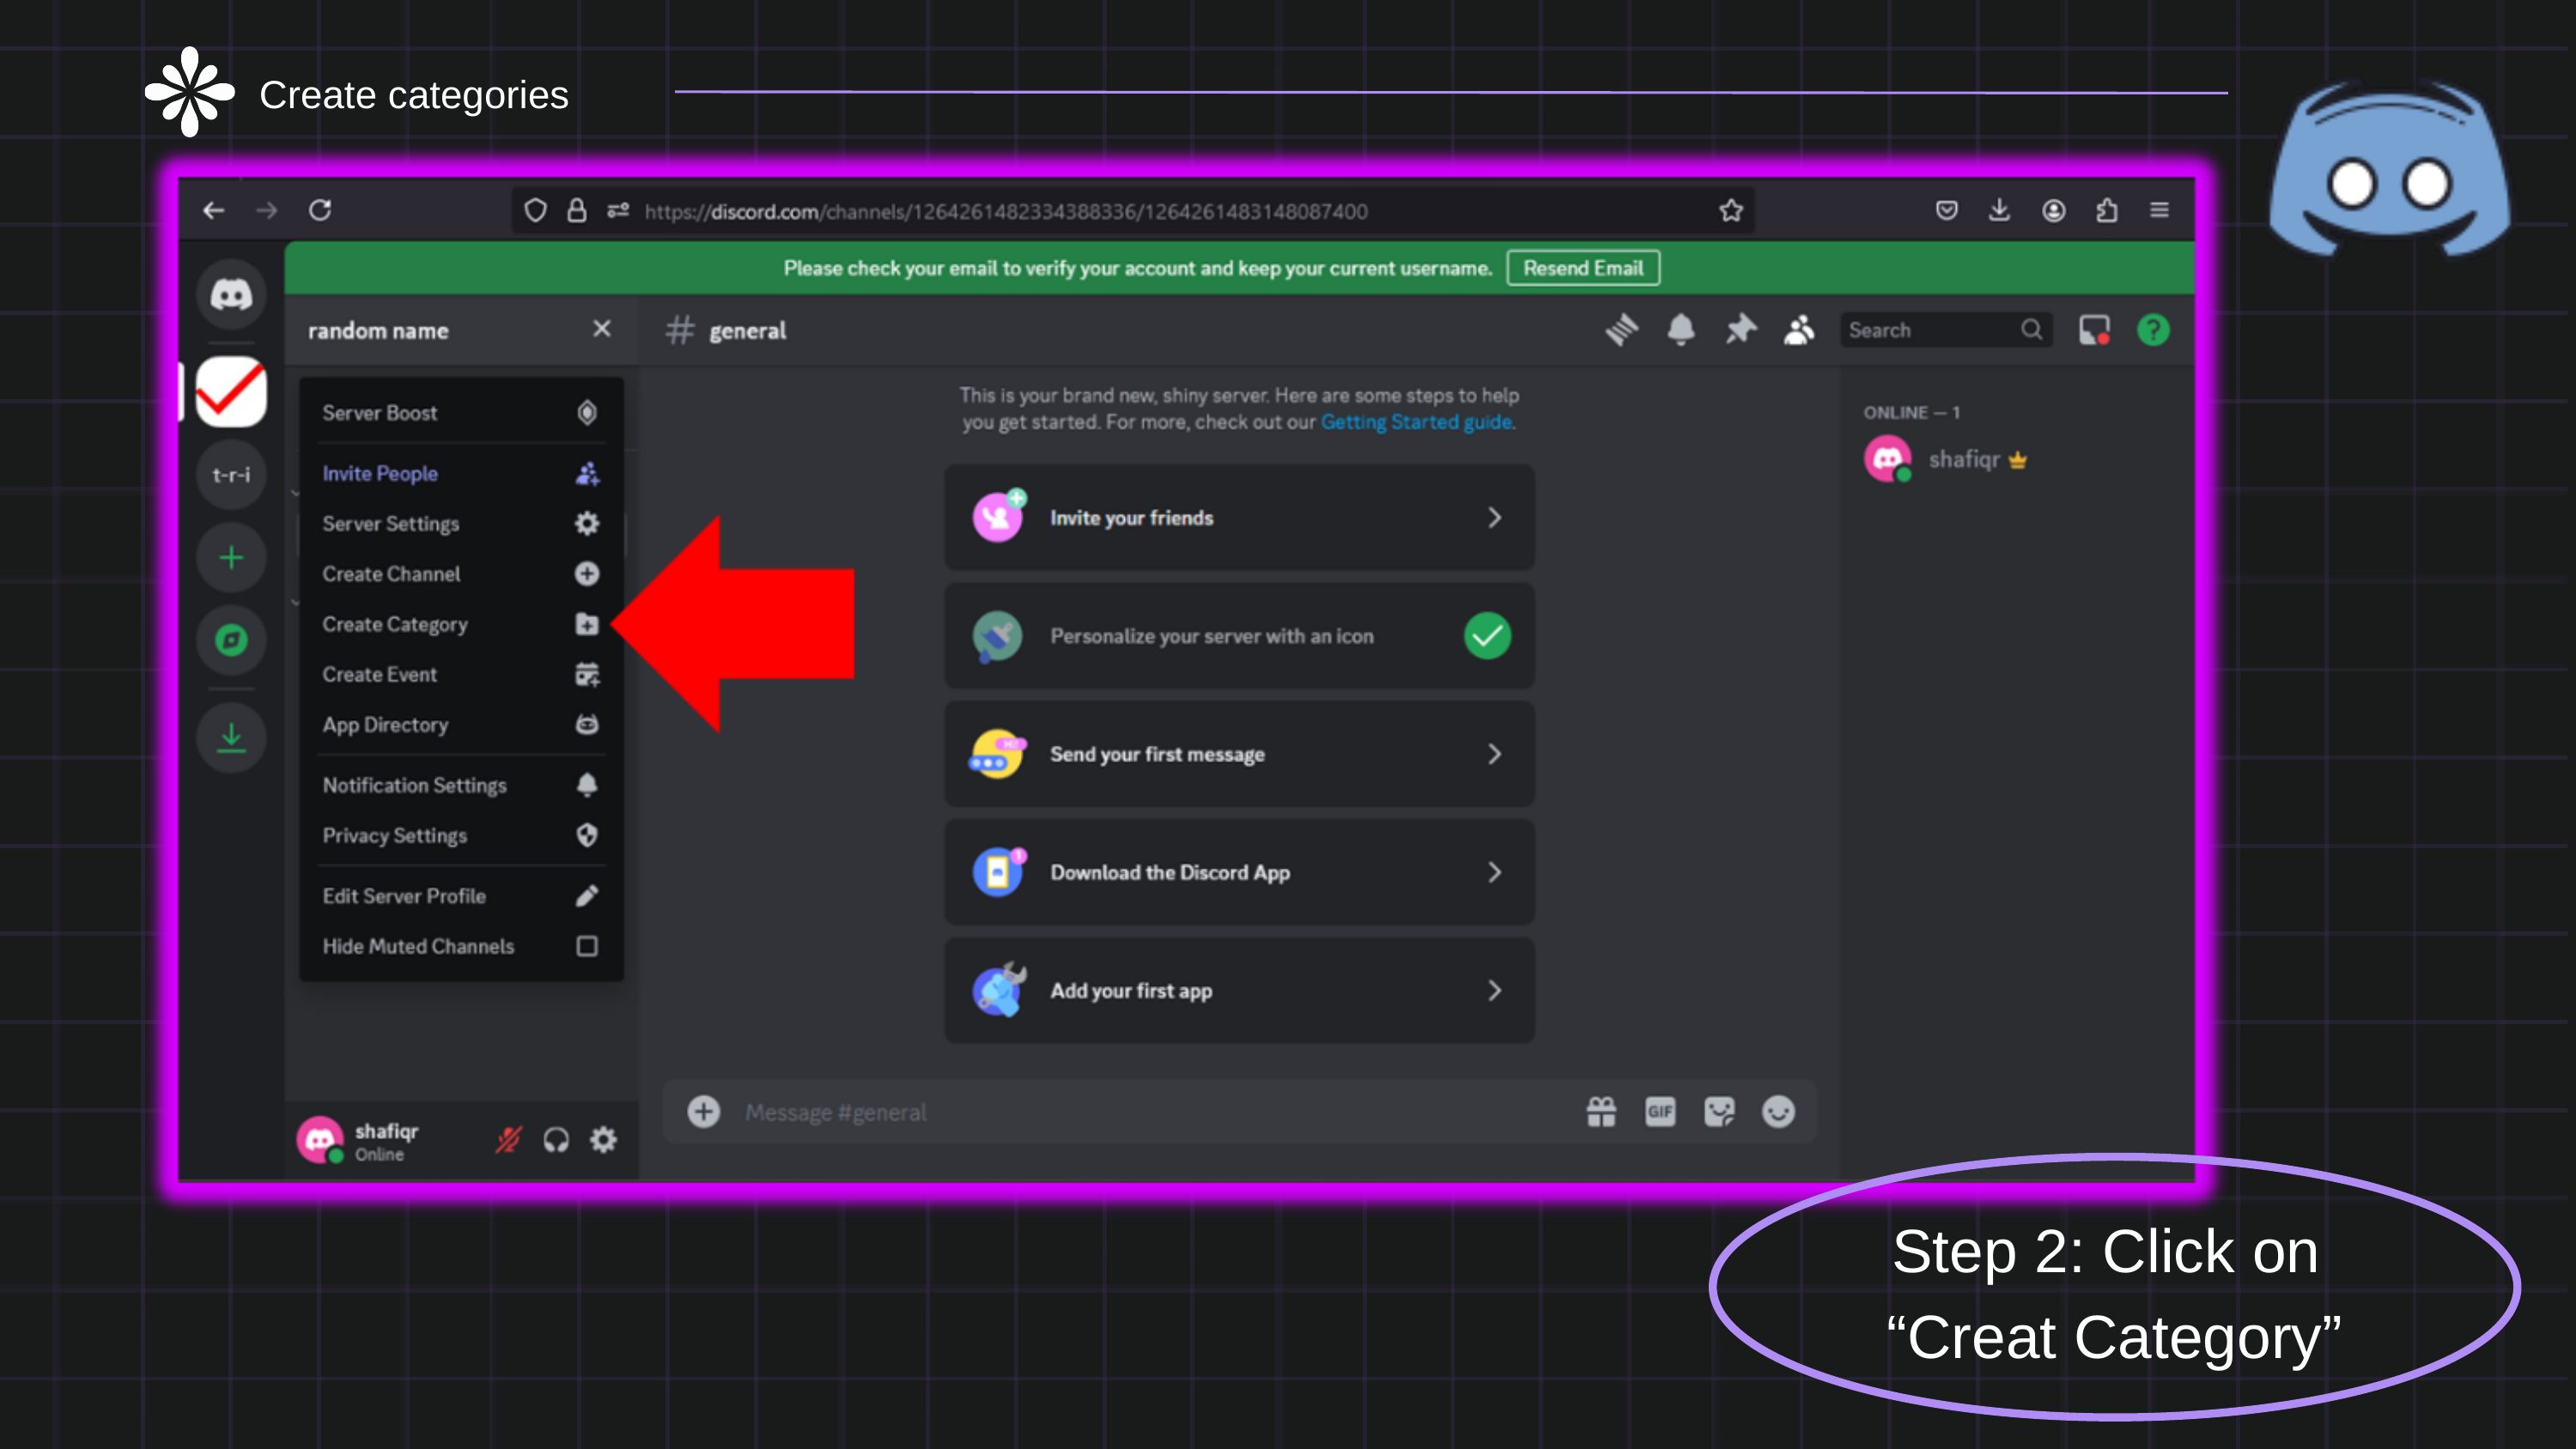

Create categories

Step 2: Click on
“Creat Category”